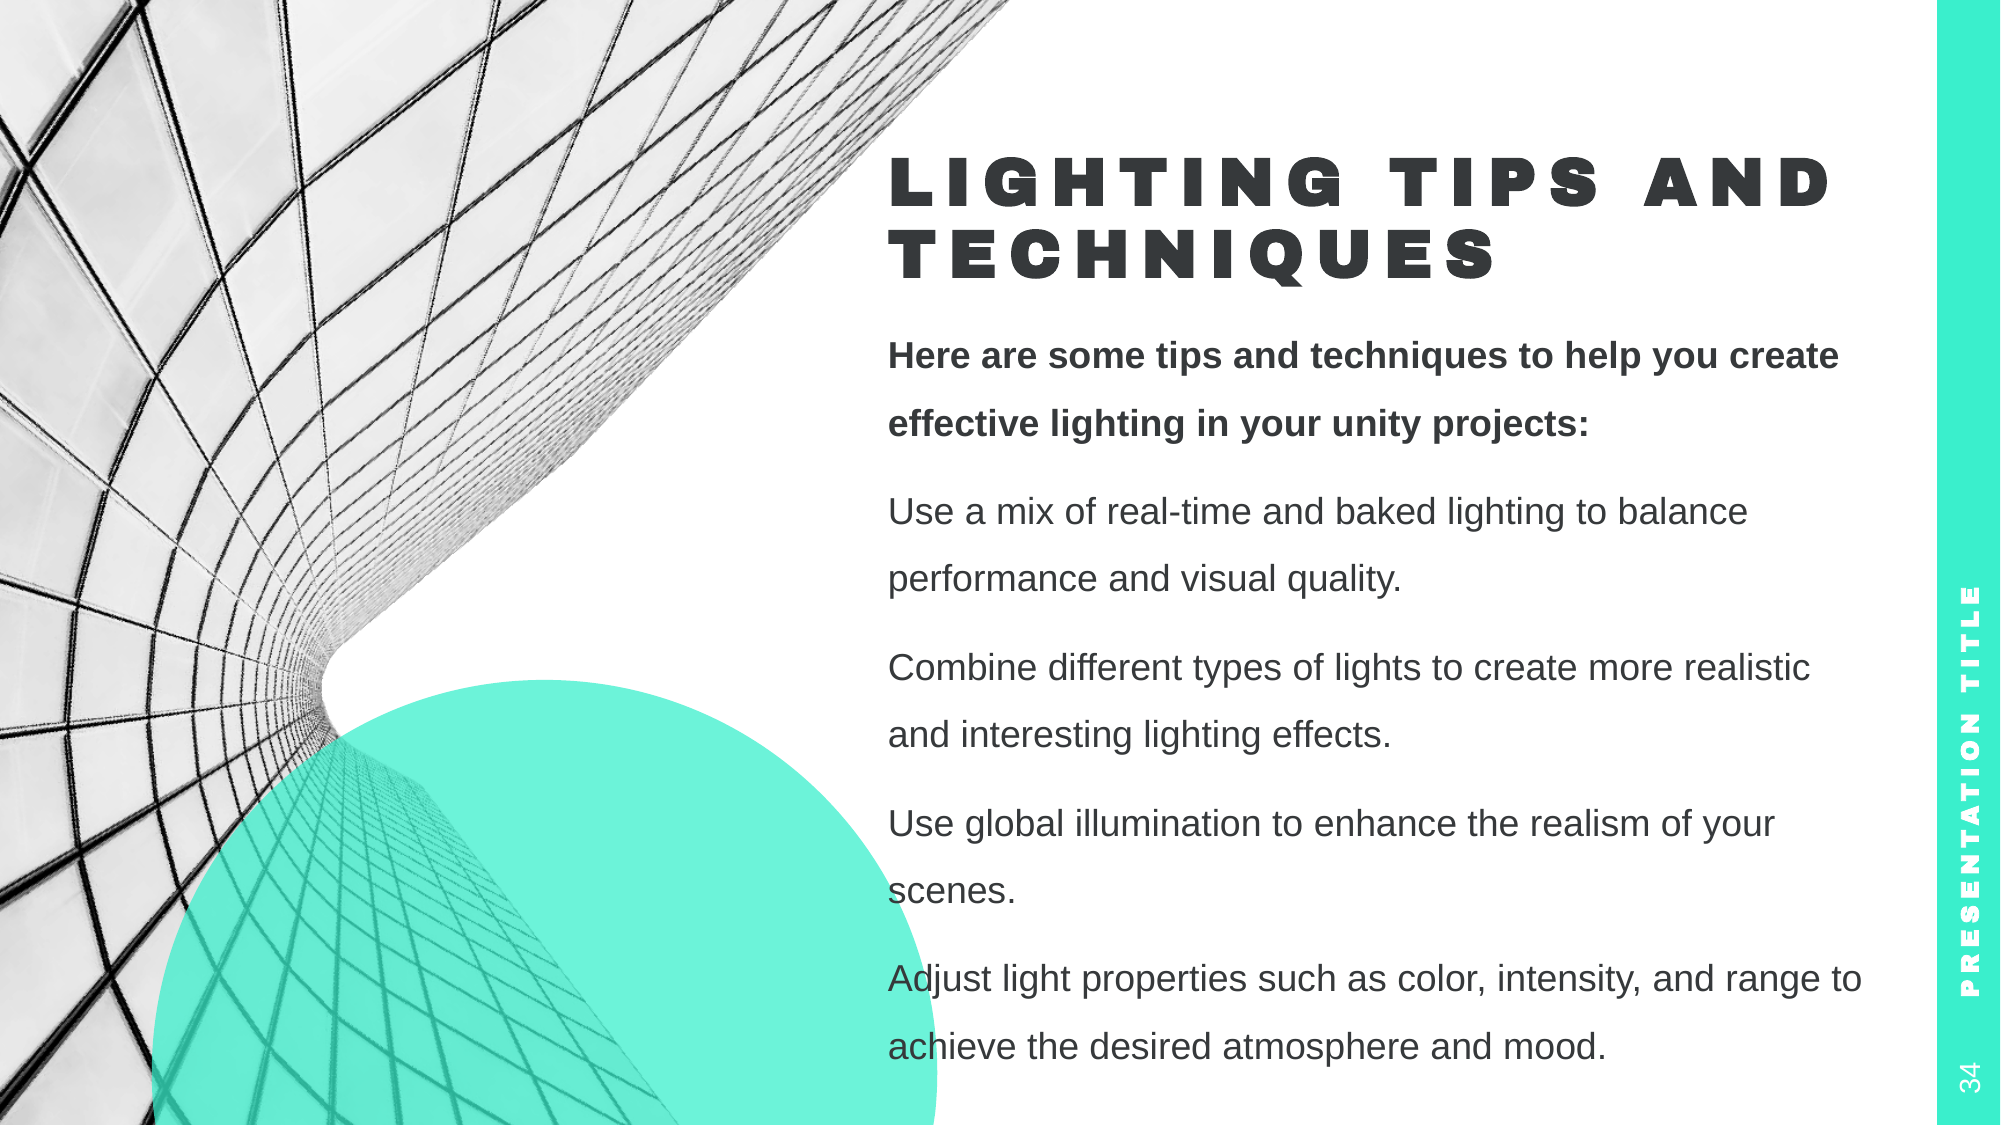

# Lighting Tips and Techniques
Here are some tips and techniques to help you create effective lighting in your unity projects:
Use a mix of real-time and baked lighting to balance performance and visual quality.
Combine different types of lights to create more realistic and interesting lighting effects.
Use global illumination to enhance the realism of your scenes.
Adjust light properties such as color, intensity, and range to achieve the desired atmosphere and mood.
Presentation Title
34